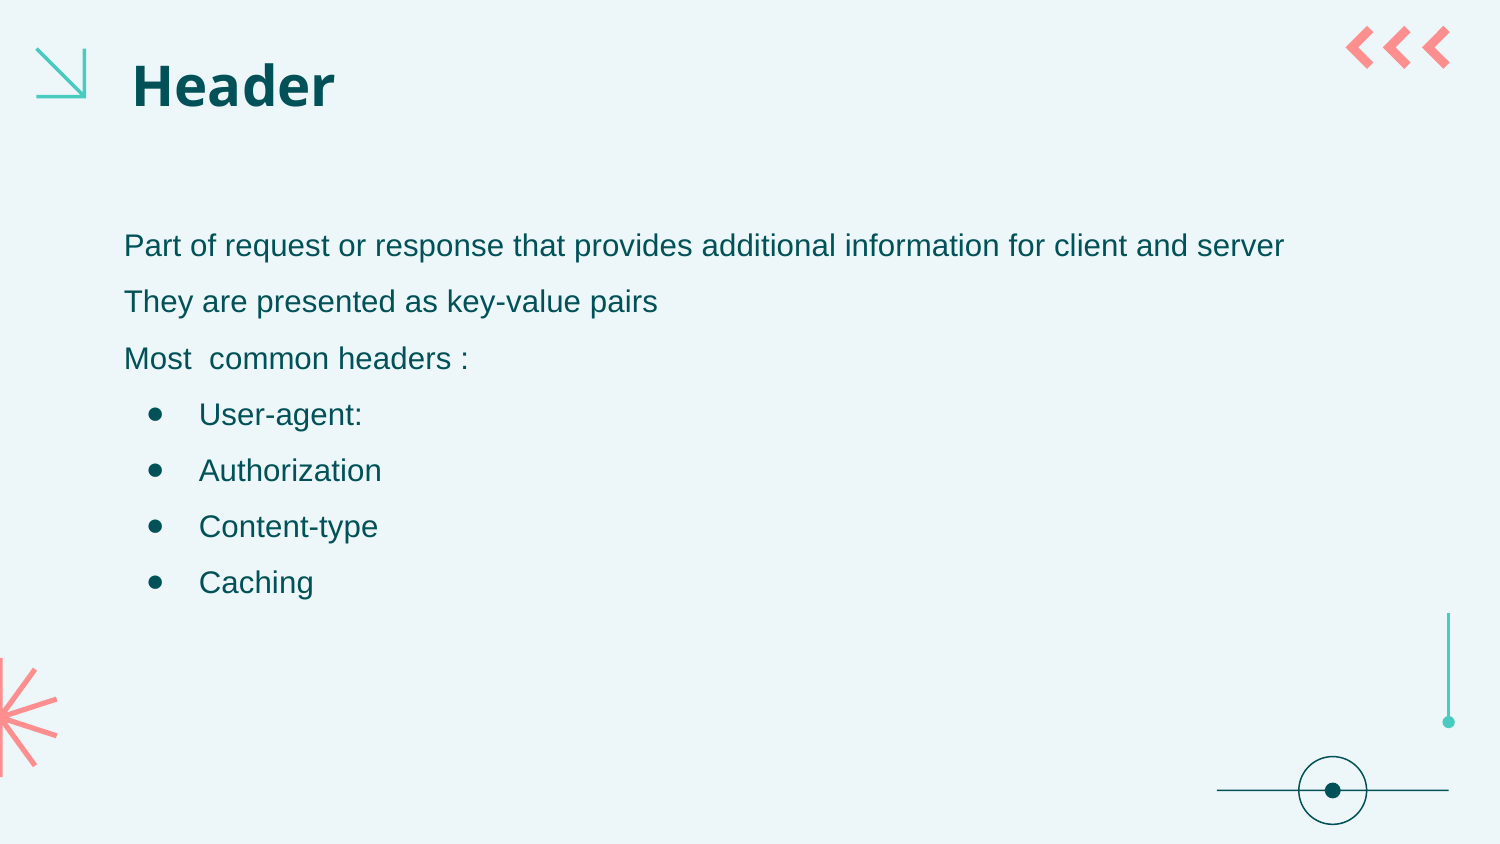

# Header
Part of request or response that provides additional information for client and server
They are presented as key-value pairs
Most  common headers :
User-agent:
Authorization
Content-type
Caching